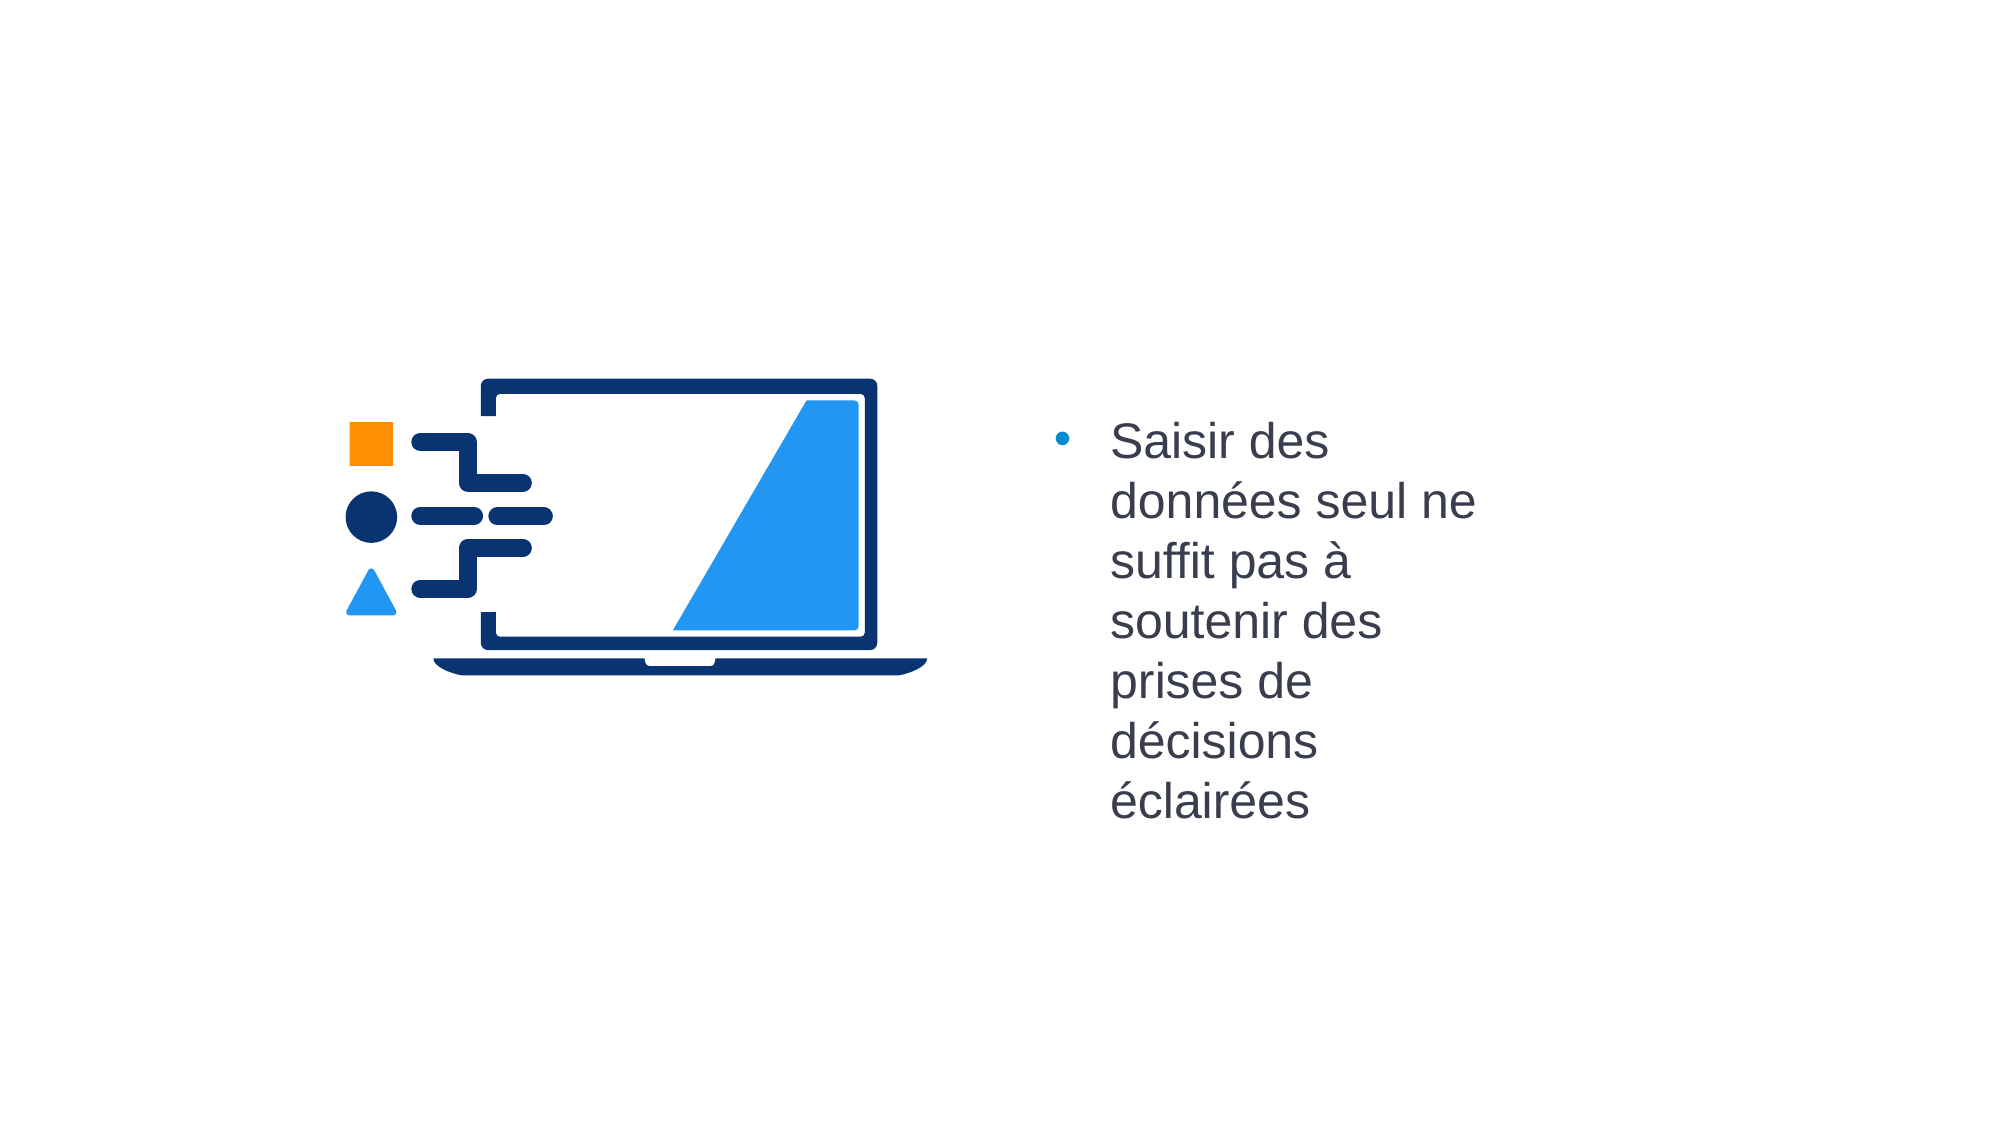

Saisir des données seul ne suffit pas à soutenir des prises de décisions éclairées